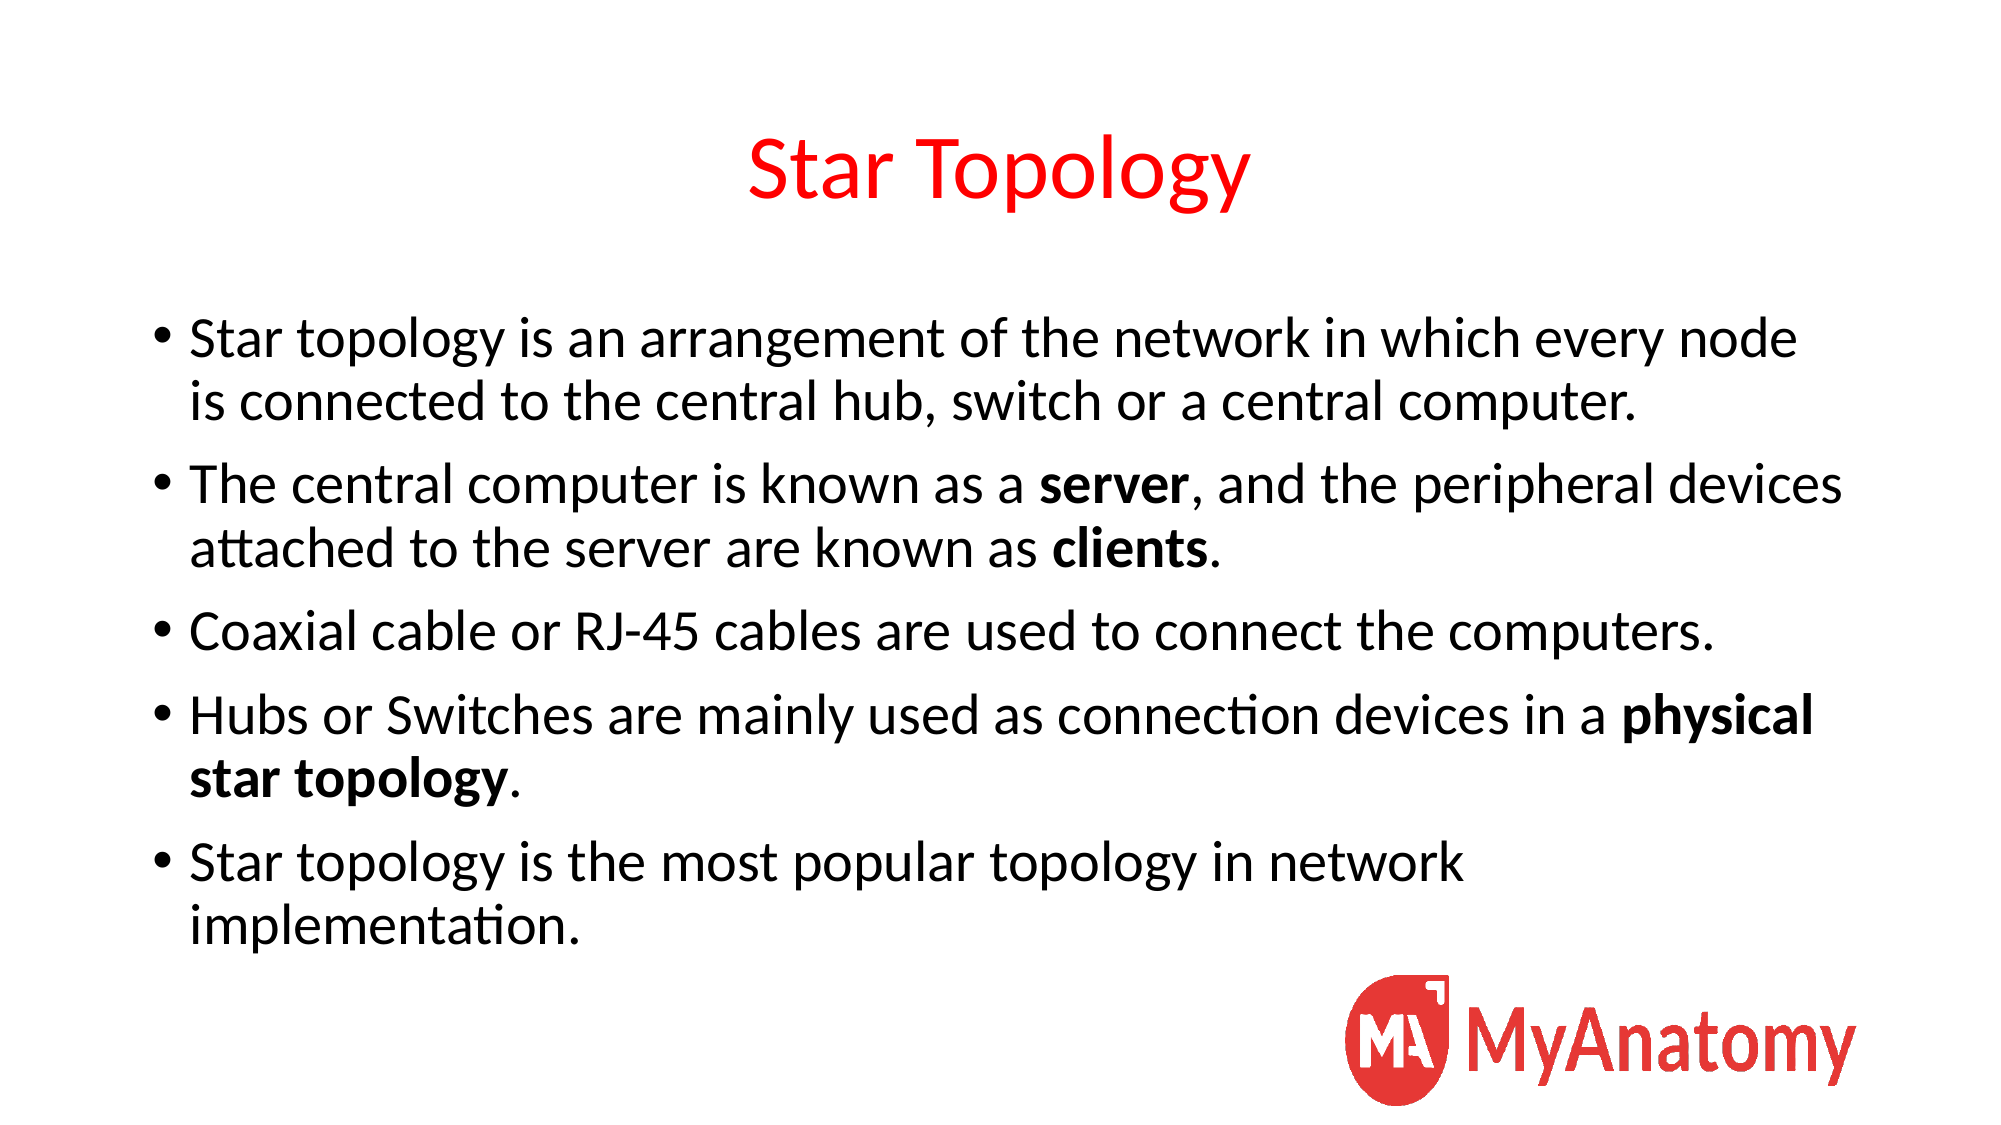

# Star Topology
Star topology is an arrangement of the network in which every node is connected to the central hub, switch or a central computer.
The central computer is known as a server, and the peripheral devices attached to the server are known as clients.
Coaxial cable or RJ-45 cables are used to connect the computers.
Hubs or Switches are mainly used as connection devices in a physical star topology.
Star topology is the most popular topology in network implementation.